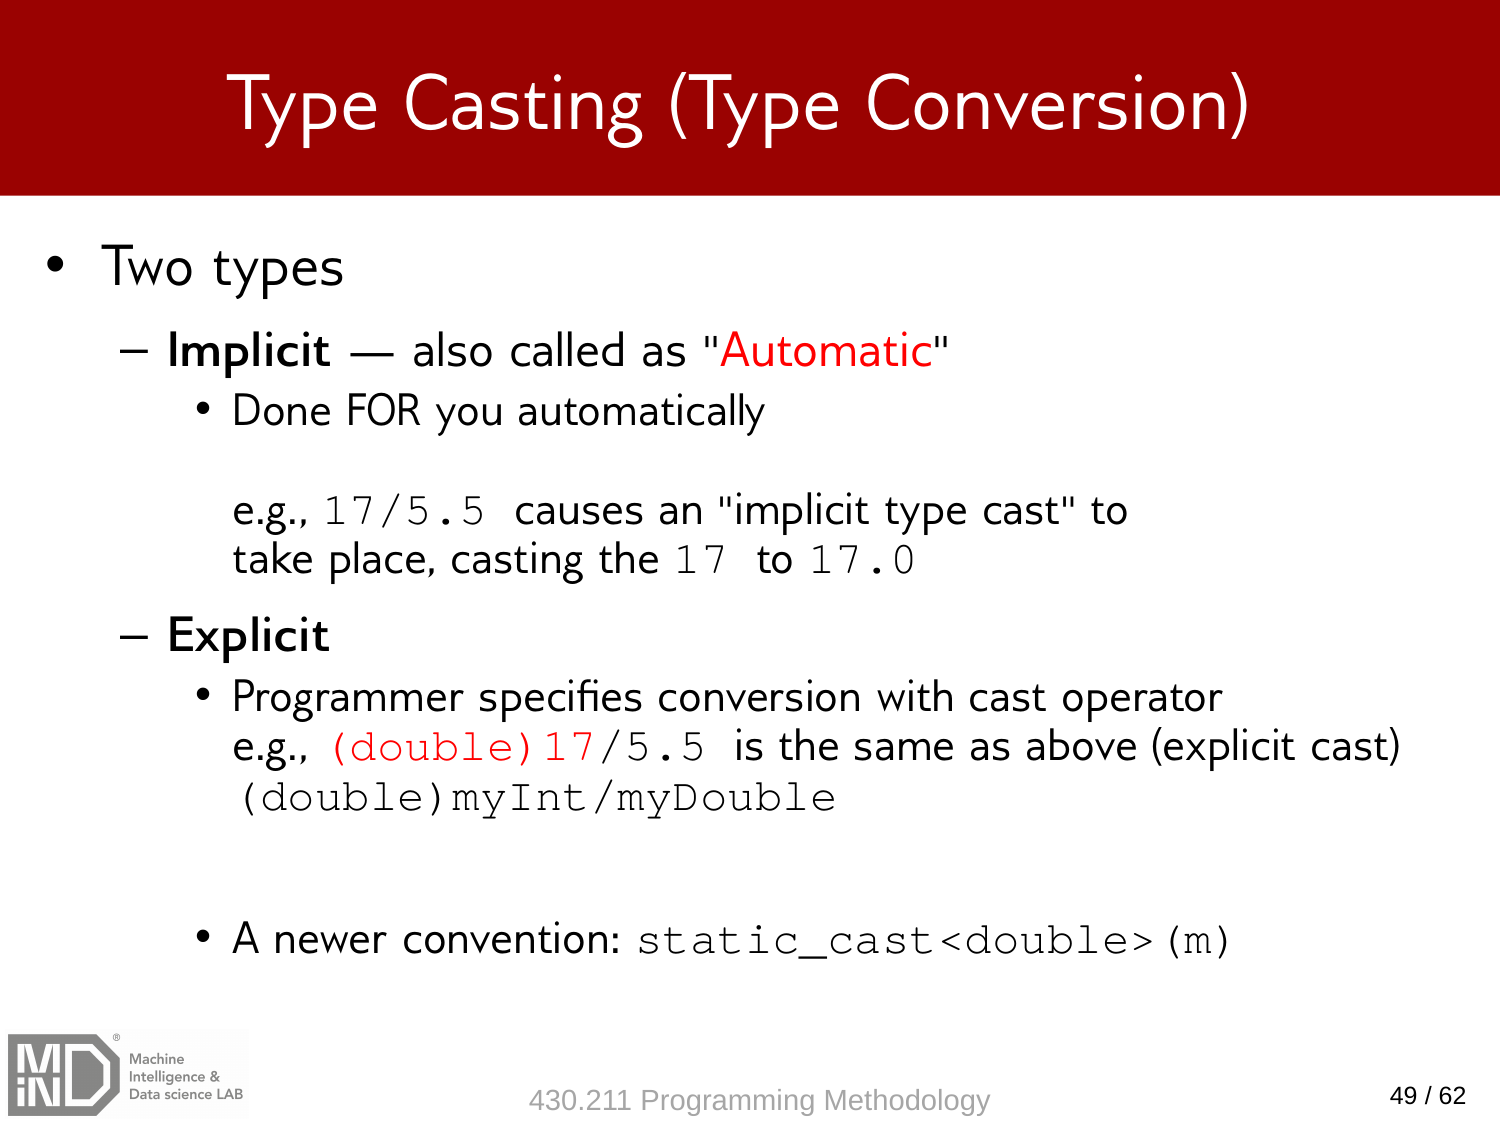

# Type Casting (Type Conversion)
Two types
Implicit — also called as "Automatic"
Done FOR you automatically
e.g., 17/5.5 causes an "implicit type cast" to
take place, casting the 17 to 17.0
Explicit
Programmer specifies conversion with cast operator
e.g., (double)17/5.5 is the same as above (explicit cast)
(double)myInt/myDouble

A newer convention: static_cast<double>(m)
49 / 62